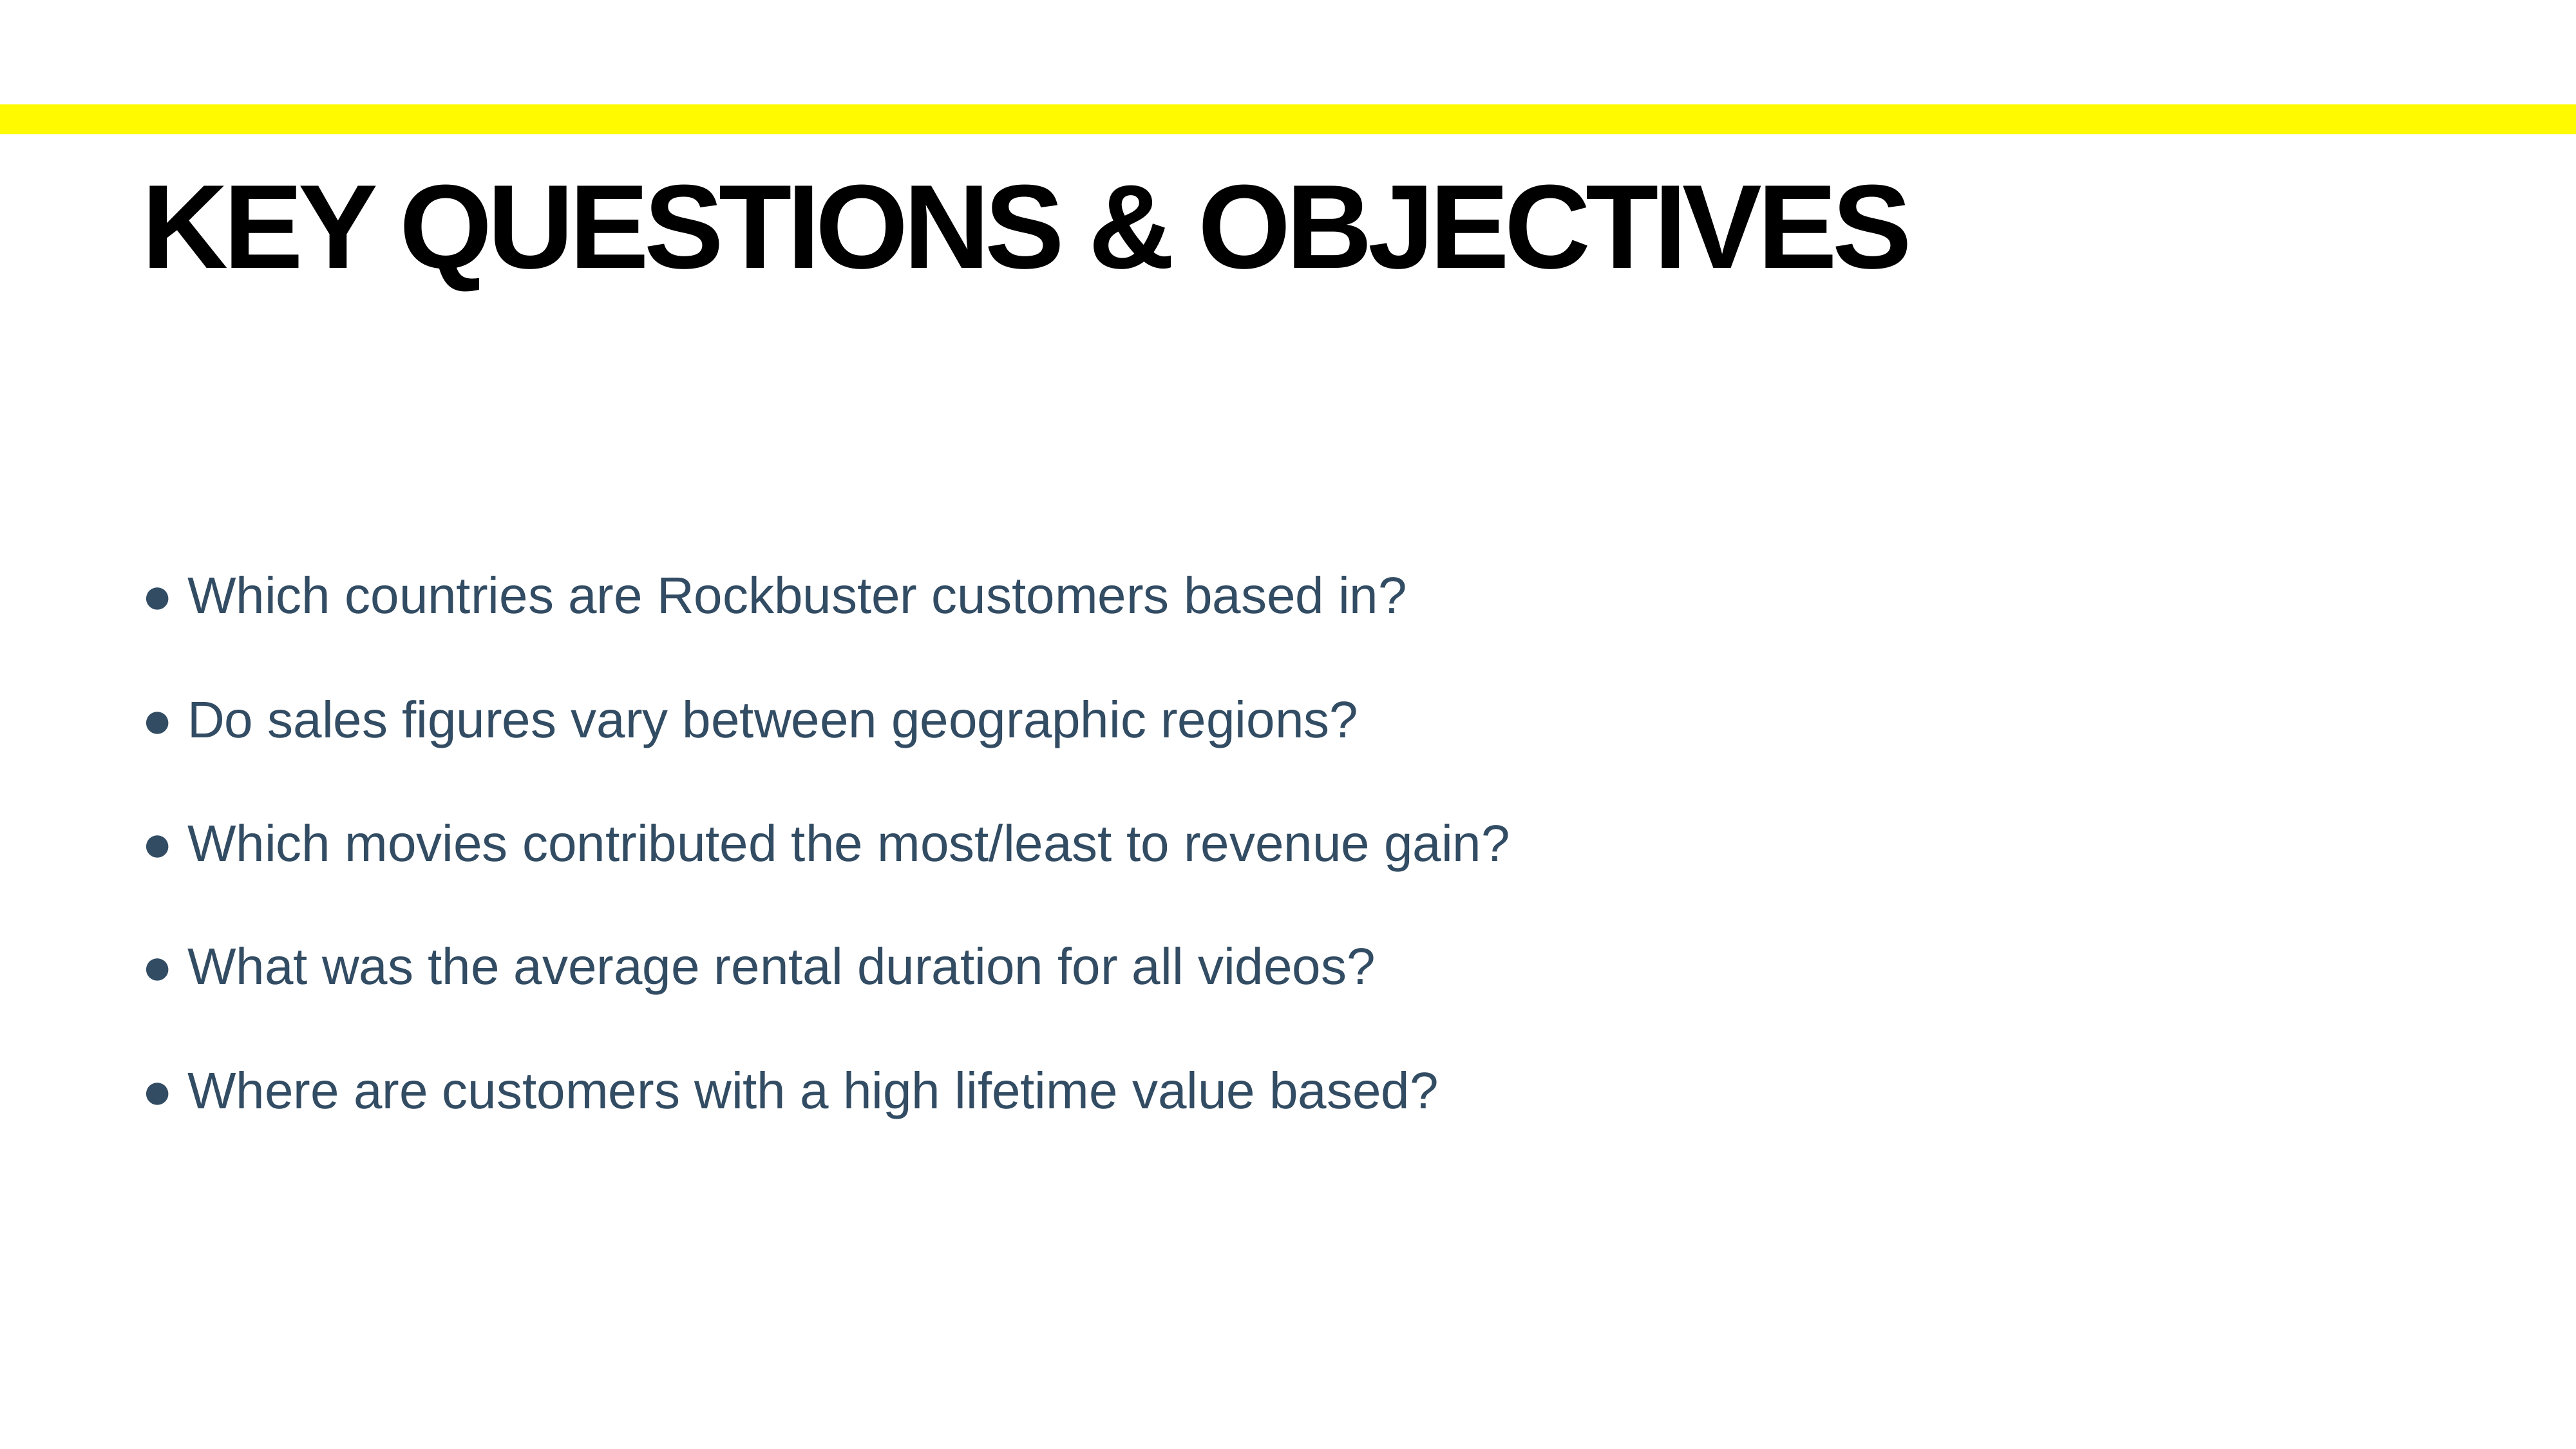

# KEY QUESTIONS & OBJECTIVES
● Which countries are Rockbuster customers based in?

● Do sales figures vary between geographic regions?

● Which movies contributed the most/least to revenue gain?

● What was the average rental duration for all videos?

● Where are customers with a high lifetime value based?